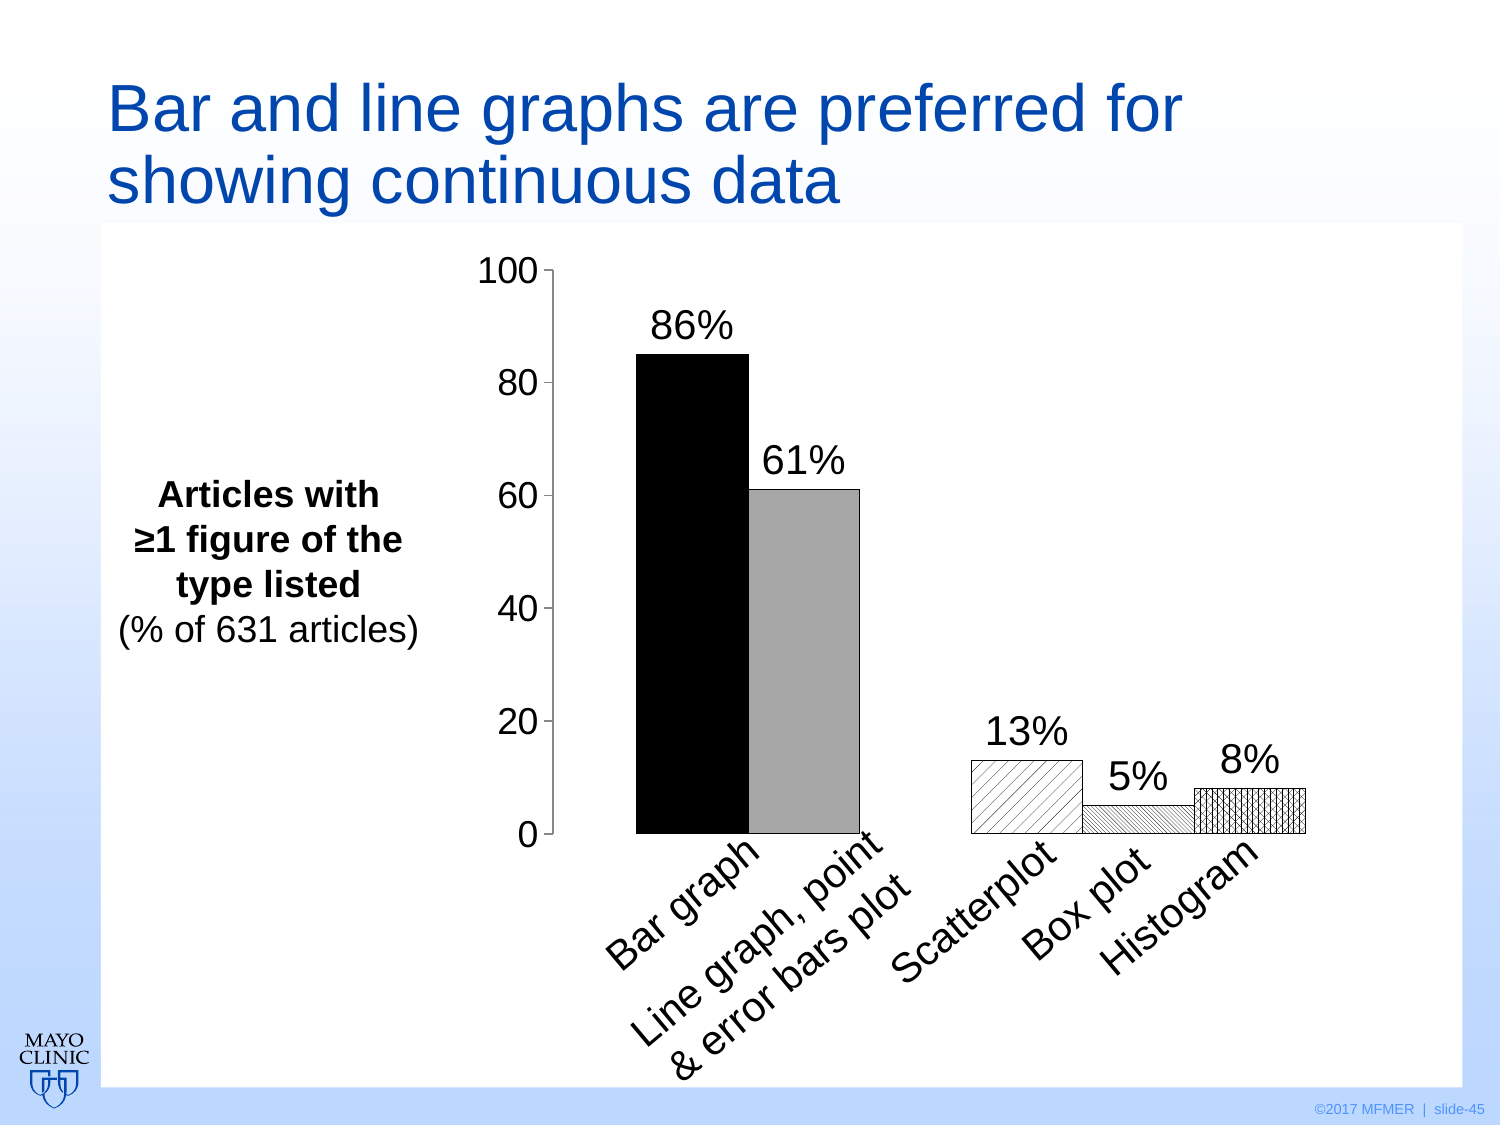

# Bar and line graphs are preferred for showing continuous data

### Chart

| Category | Bar Graphs | Point and Error Bar or Line Graph |  | Scatterplot | Box Plots | Histograms |
|---|---|---|---|---|---|---|

Articles with
≥1 figure of the
type listed
(% of 631 articles)

Bar graph
Box plot
Histogram
Scatterplot
Line graph, point
& error bars plot